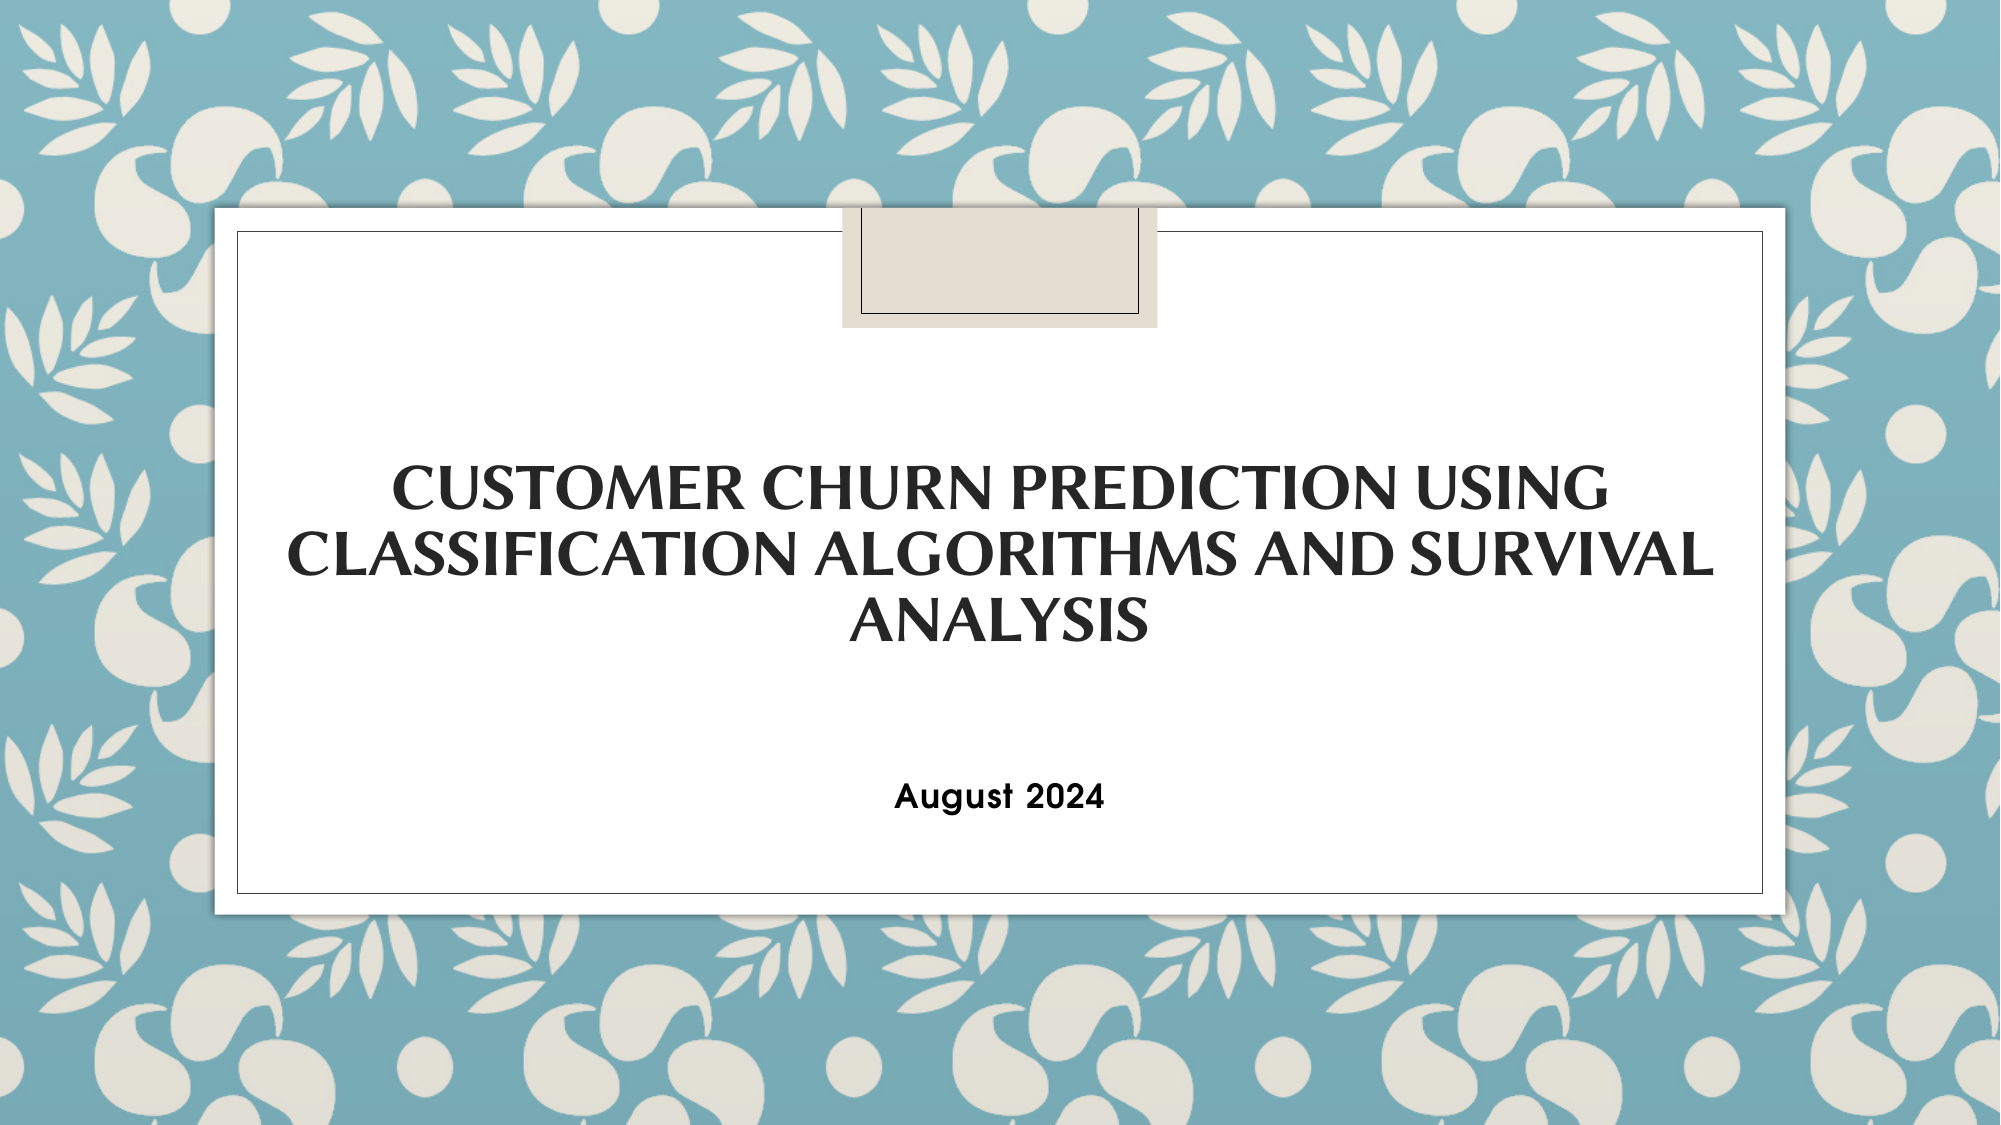

# Customer Churn Prediction Using Classification Algorithms and Survival Analysis
August 2024